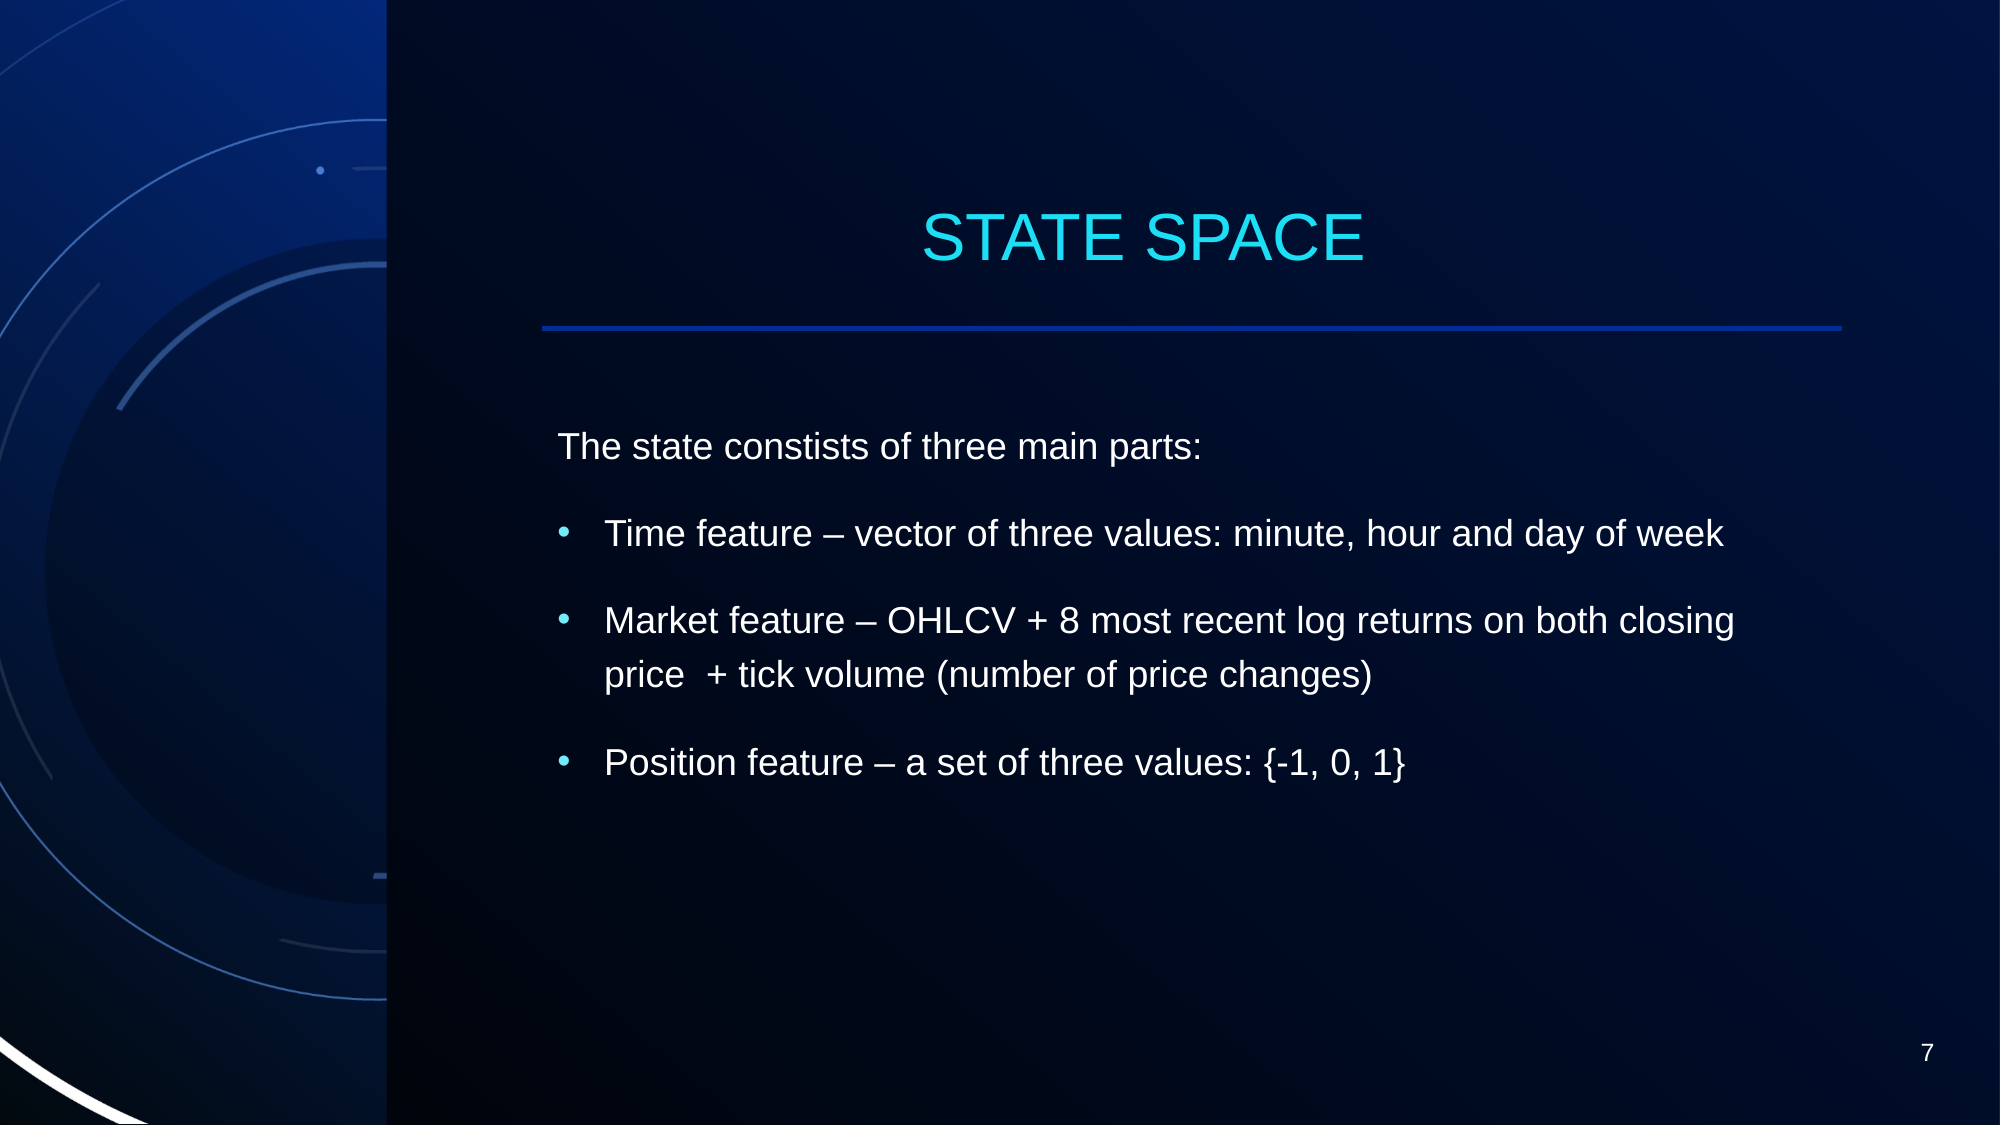

# STATE SPACE
The state constists of three main parts:
Time feature – vector of three values: minute, hour and day of week
Market feature – OHLCV + 8 most recent log returns on both closing price  + tick volume (number of price changes)
Position feature – a set of three values: {-1, 0, 1}
7